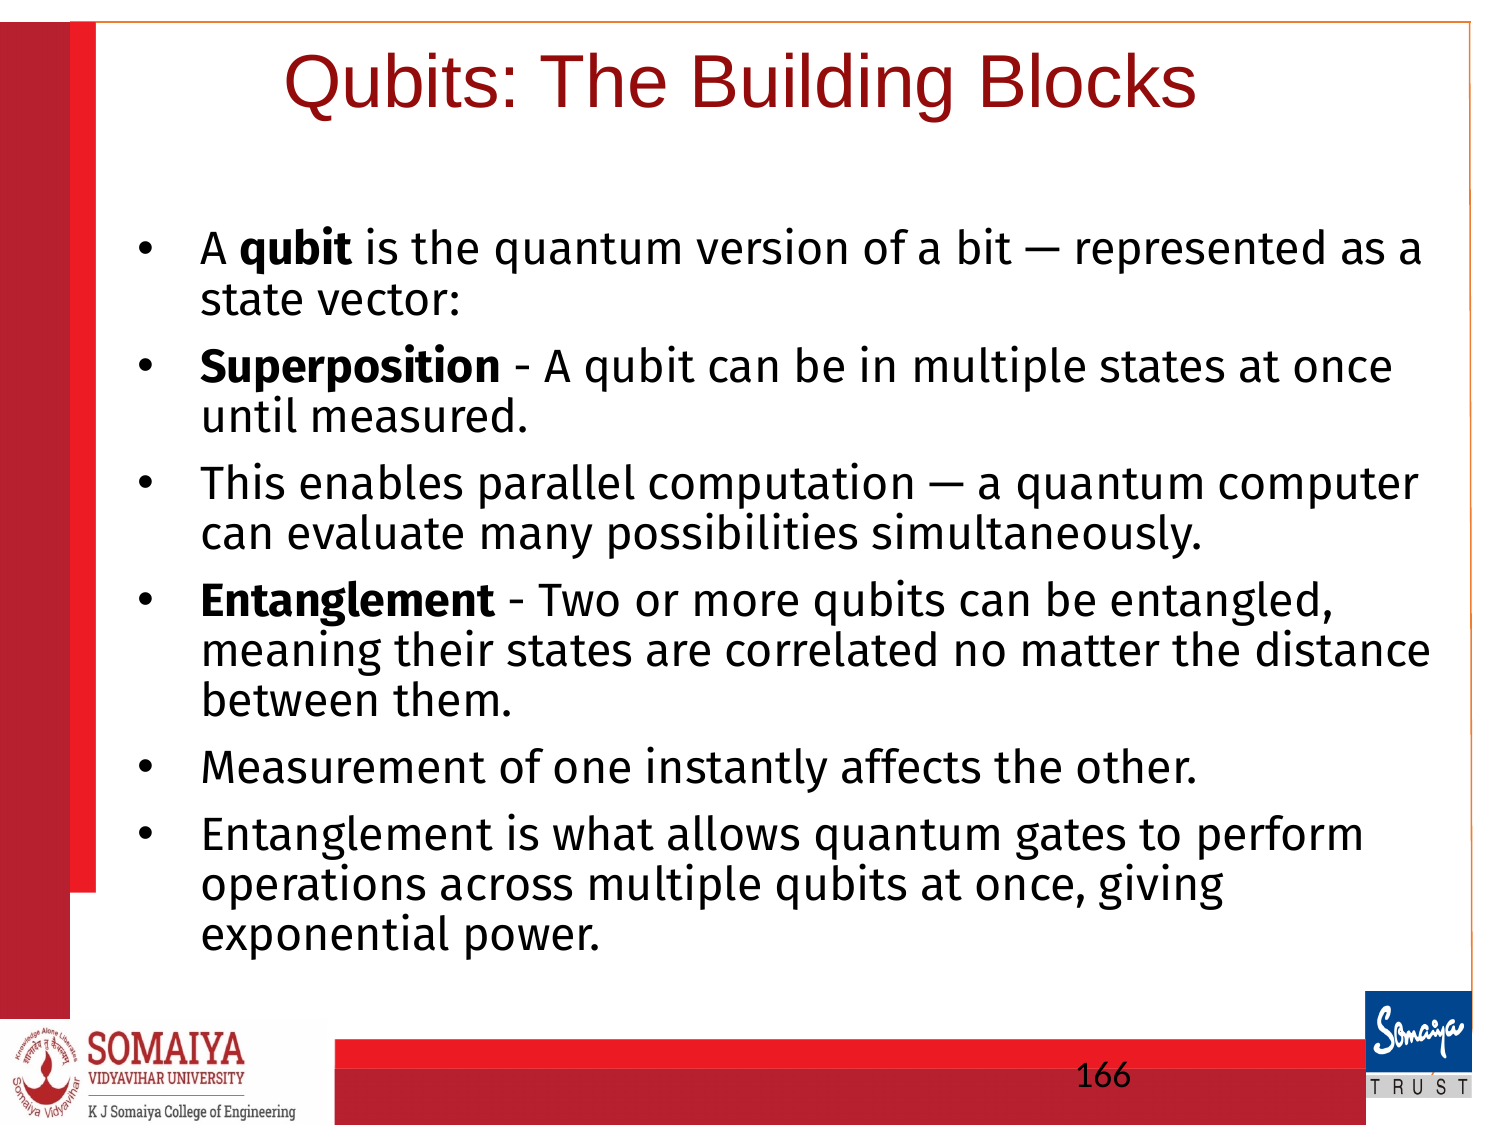

# Qubits: The Building Blocks
A qubit is the quantum version of a bit — represented as a state vector:
Superposition - A qubit can be in multiple states at once until measured.
This enables parallel computation — a quantum computer can evaluate many possibilities simultaneously.
Entanglement - Two or more qubits can be entangled, meaning their states are correlated no matter the distance between them.
Measurement of one instantly affects the other.
Entanglement is what allows quantum gates to perform operations across multiple qubits at once, giving exponential power.

166